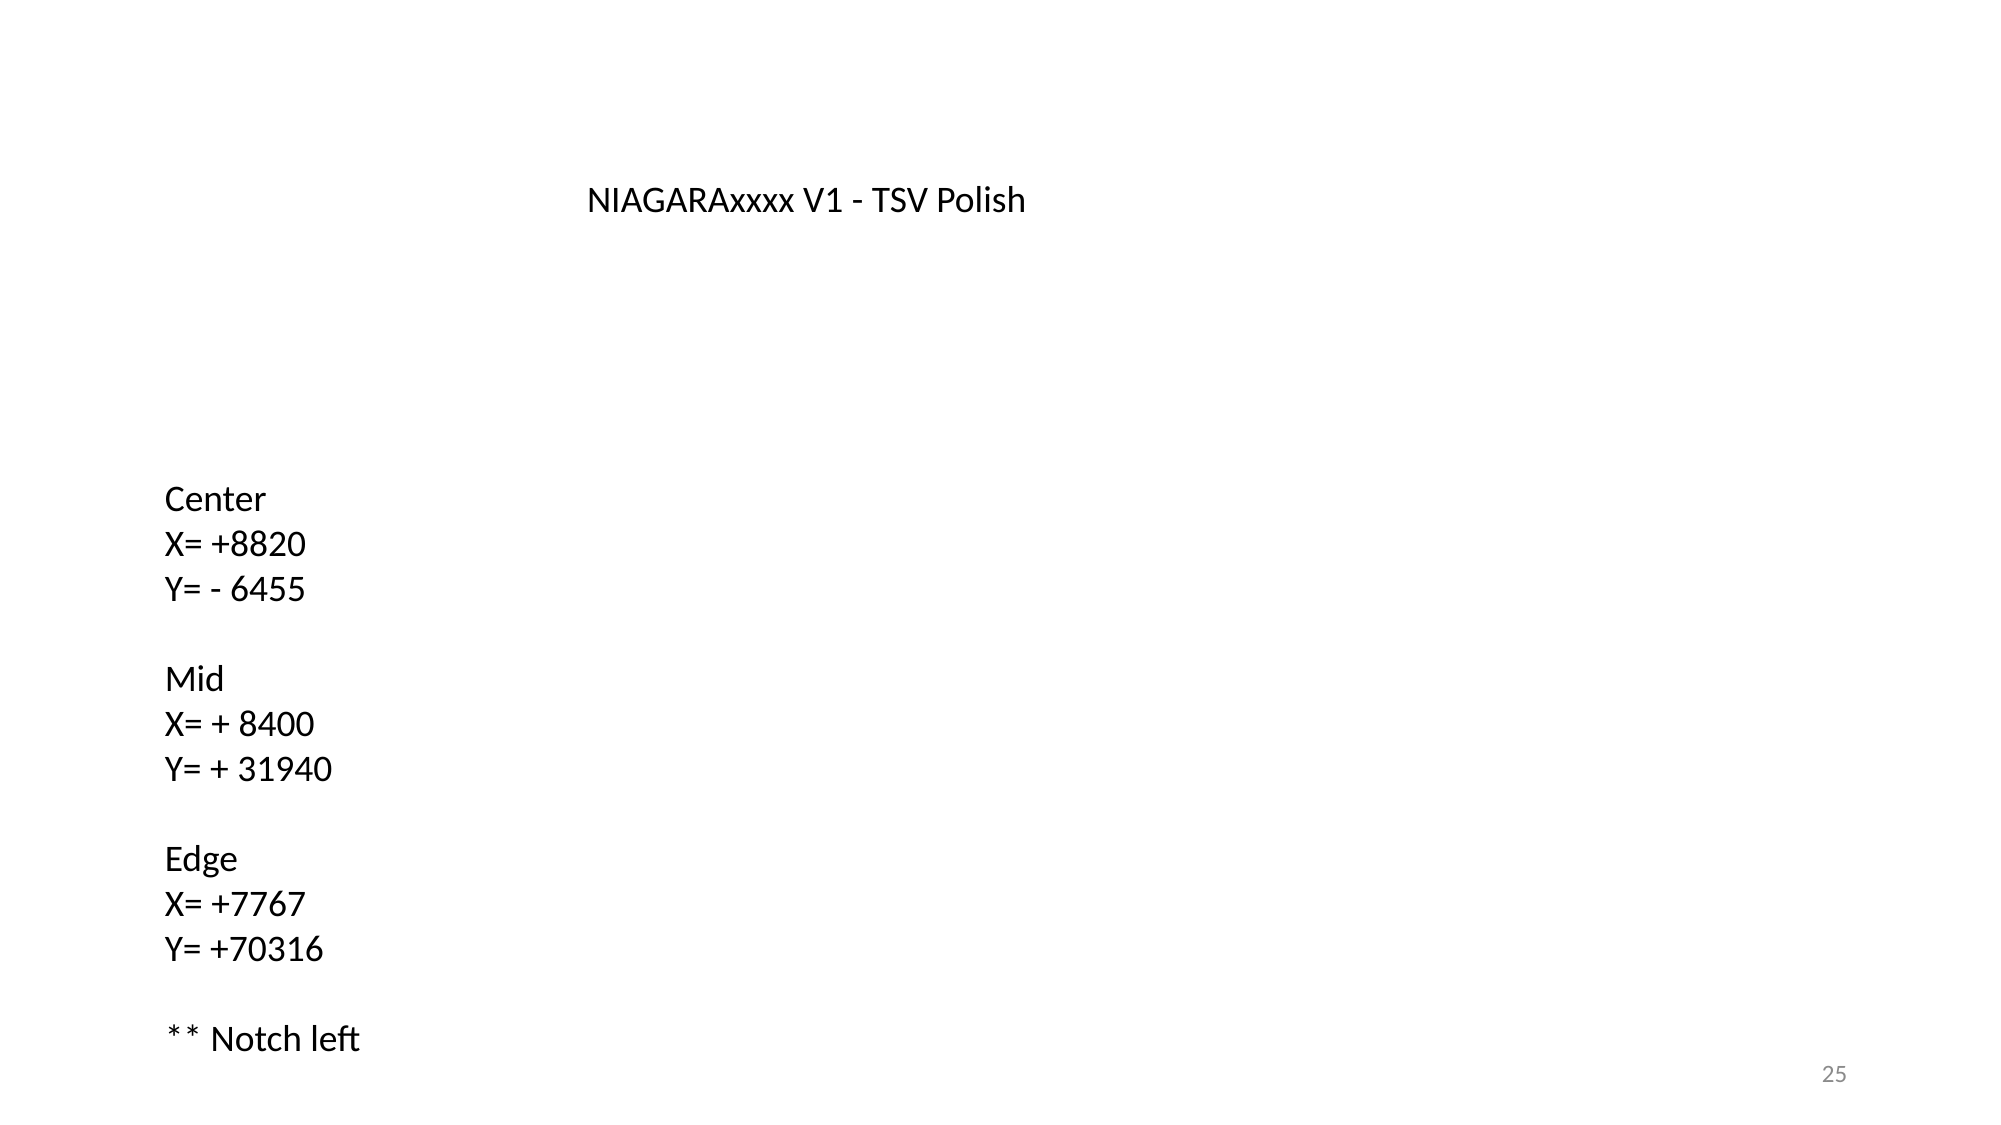

NIAGARAxxxx V1 - TSV Polish
Center
X= +8820
Y= - 6455

Mid
X= + 8400
Y= + 31940

Edge
X= +7767
Y= +70316

** Notch left
25